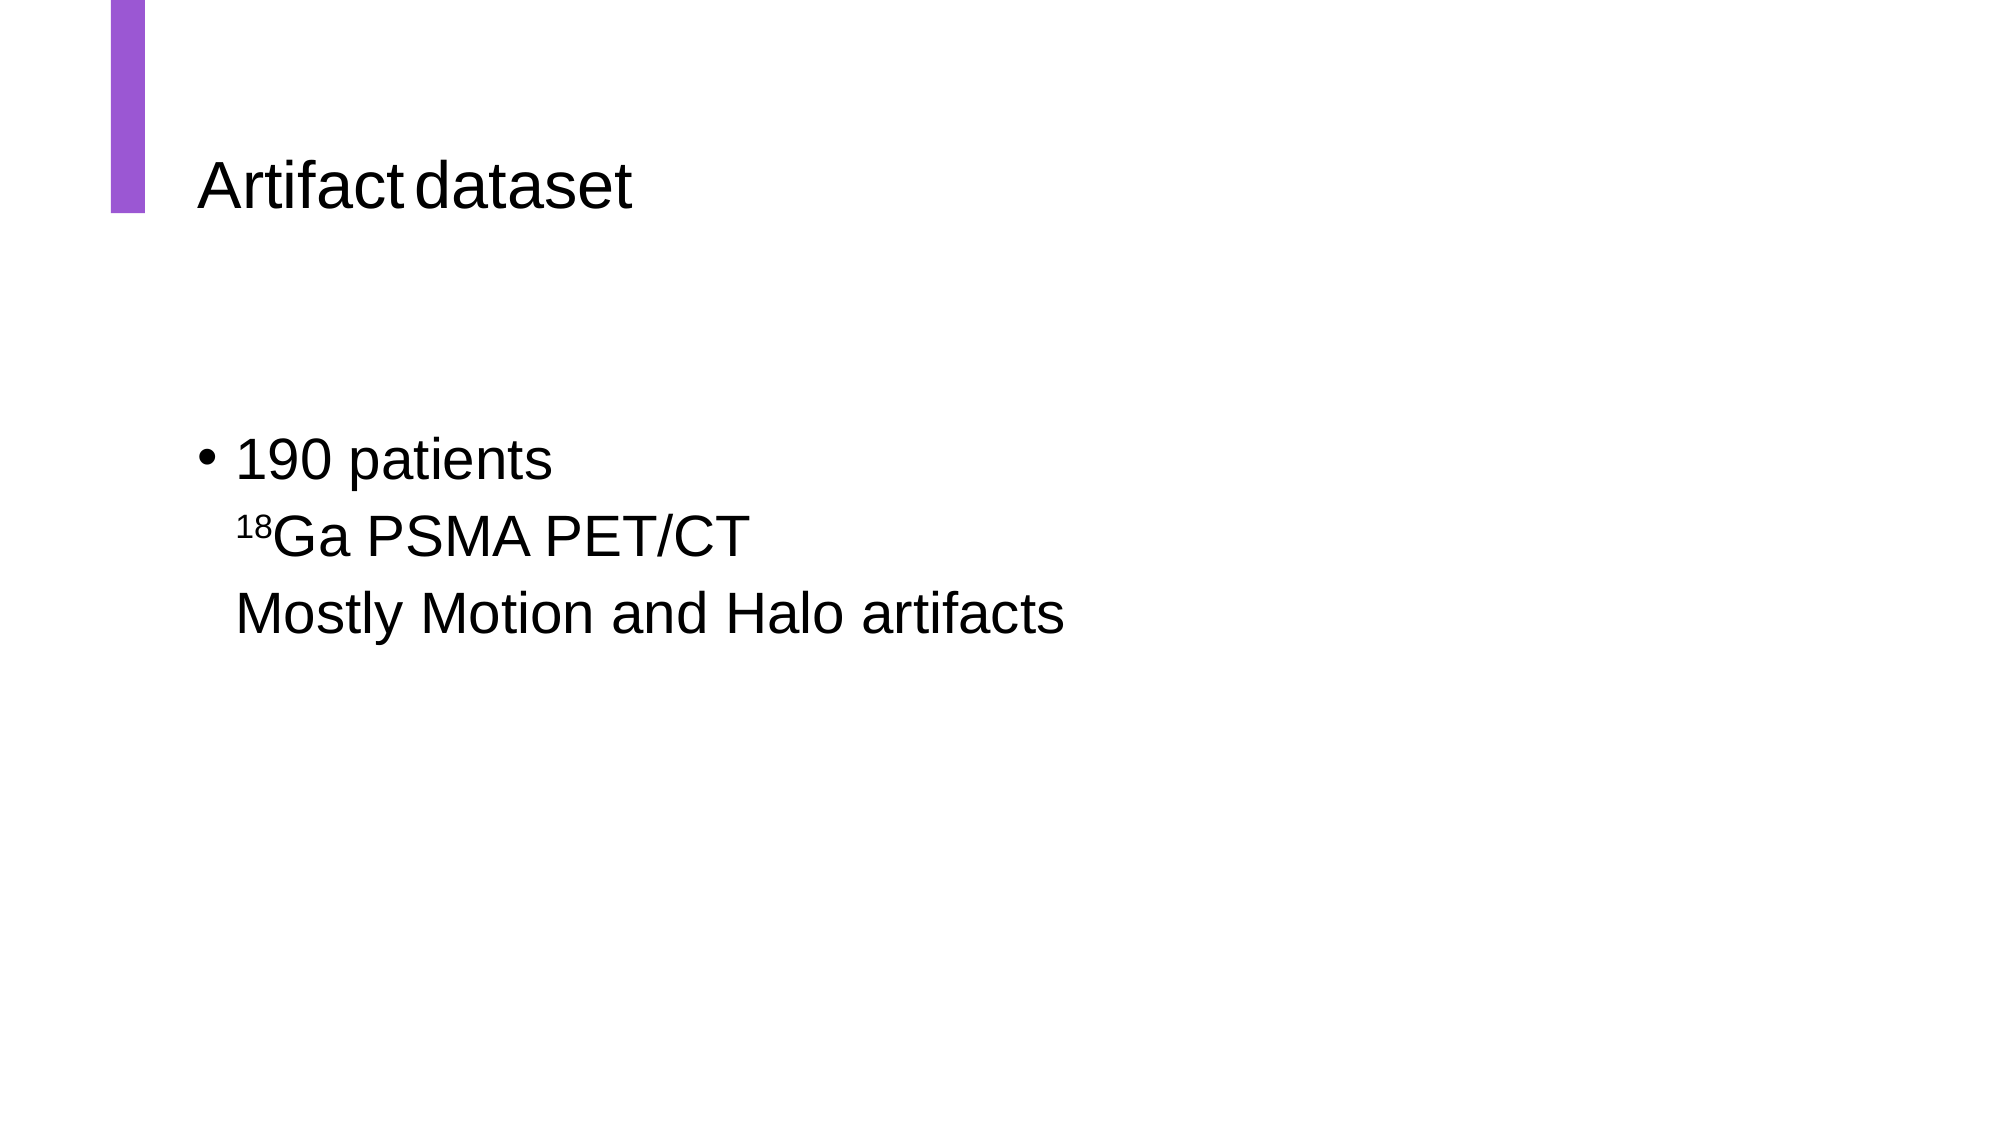

# Artifact dataset
190 patients
18Ga PSMA PET/CT
Mostly Motion and Halo artifacts